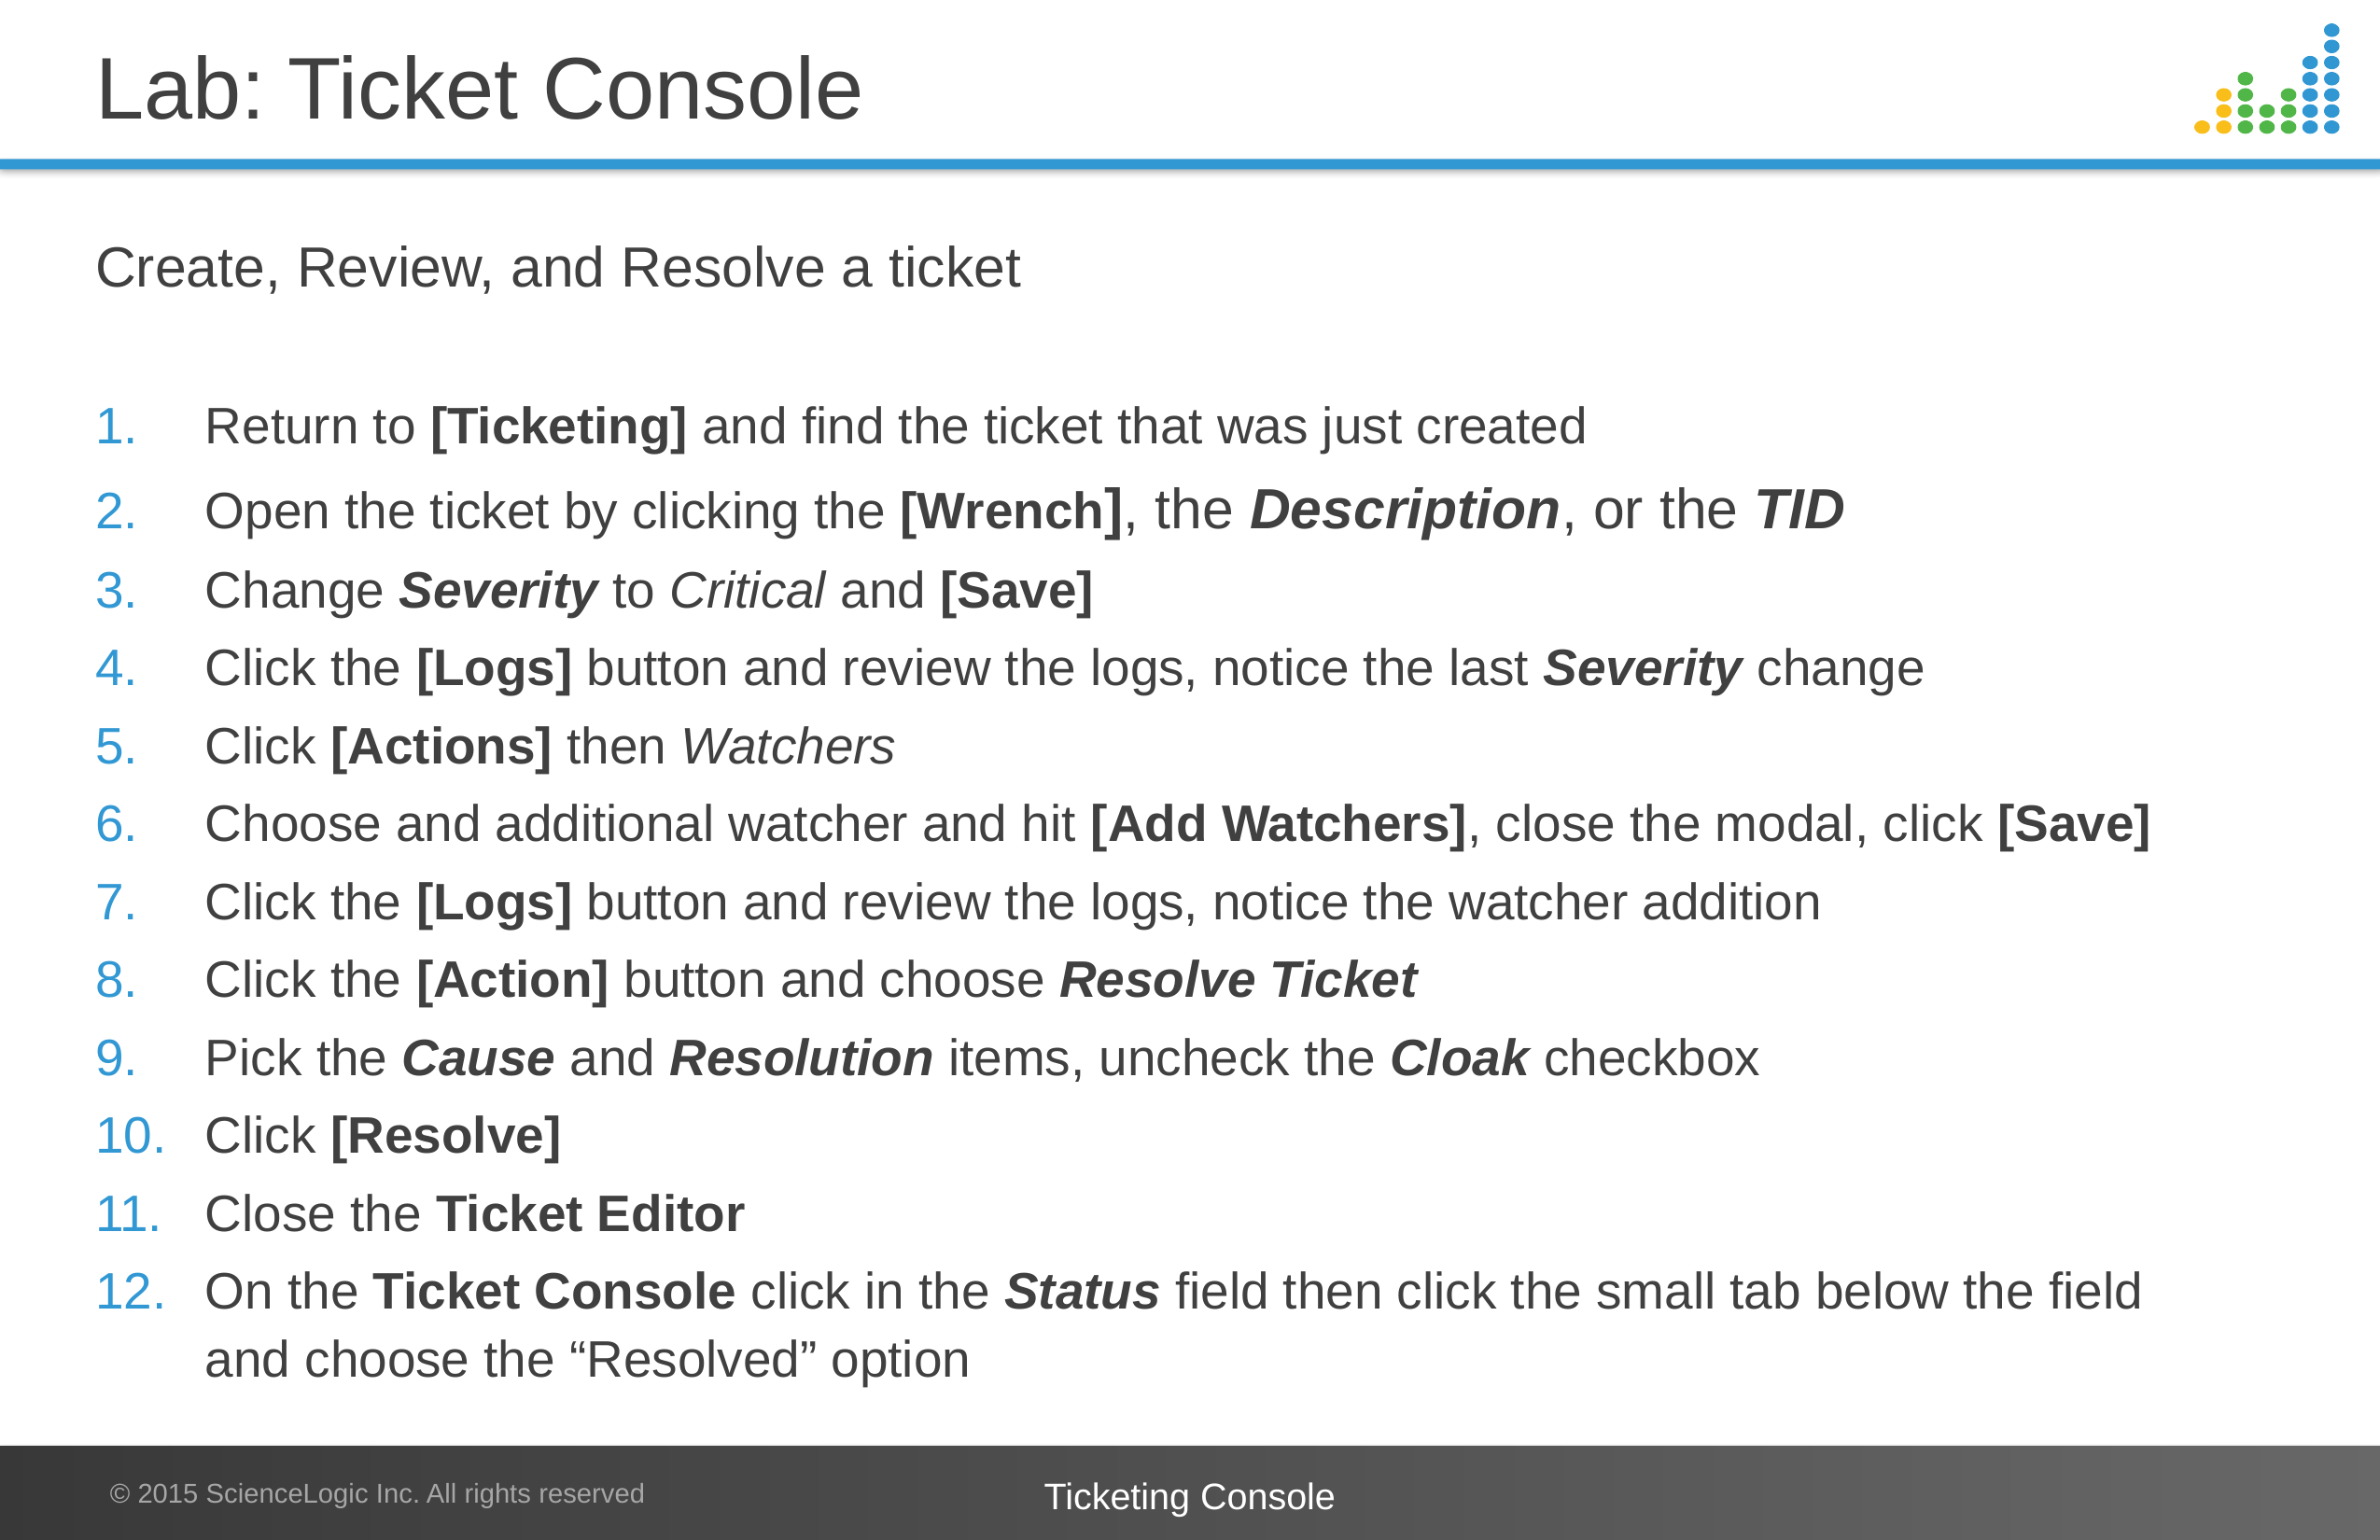

# Lab: Ticket Console
Create, Review, and Resolve a ticket

Return to [Ticketing] and find the ticket that was just created
Open the ticket by clicking the [Wrench], the Description, or the TID
Change Severity to Critical and [Save]
Click the [Logs] button and review the logs, notice the last Severity change
Click [Actions] then Watchers
Choose and additional watcher and hit [Add Watchers], close the modal, click [Save]
Click the [Logs] button and review the logs, notice the watcher addition
Click the [Action] button and choose Resolve Ticket
Pick the Cause and Resolution items, uncheck the Cloak checkbox
Click [Resolve]
Close the Ticket Editor
On the Ticket Console click in the Status field then click the small tab below the field and choose the “Resolved” option
Ticketing Console